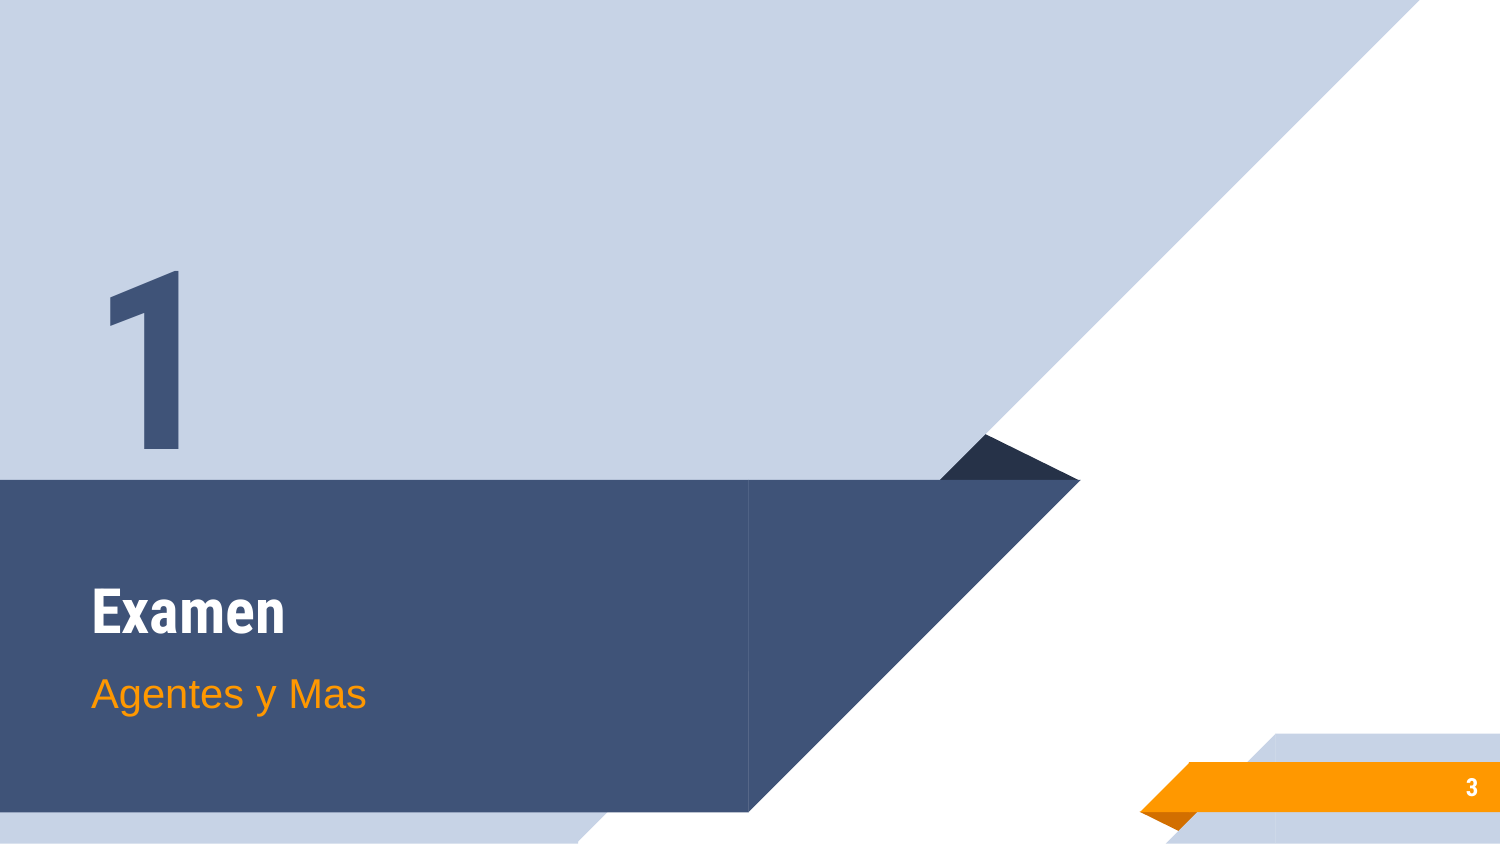

1
# Examen
Agentes y Mas
3